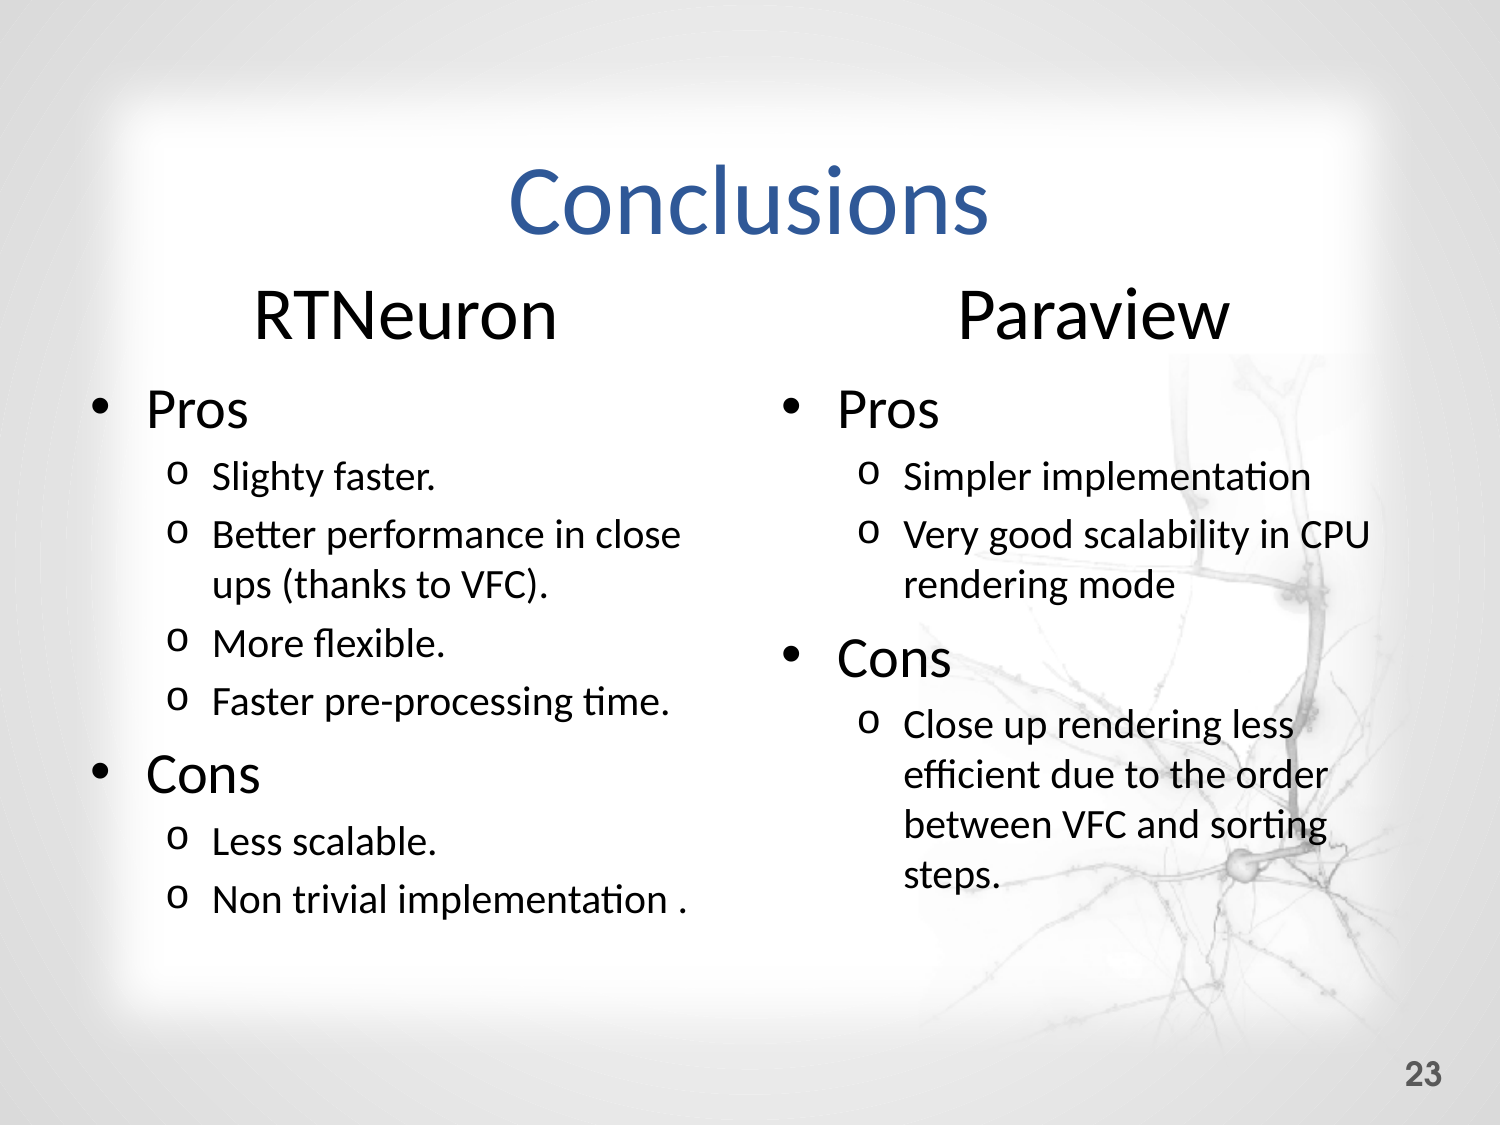

# Conclusions
RTNeuron
Paraview
Pros
Slighty faster.
Better performance in close ups (thanks to VFC).
More flexible.
Faster pre-processing time.
Cons
Less scalable.
Non trivial implementation .
Pros
Simpler implementation
Very good scalability in CPU rendering mode
Cons
Close up rendering less efficient due to the order between VFC and sorting steps.

23